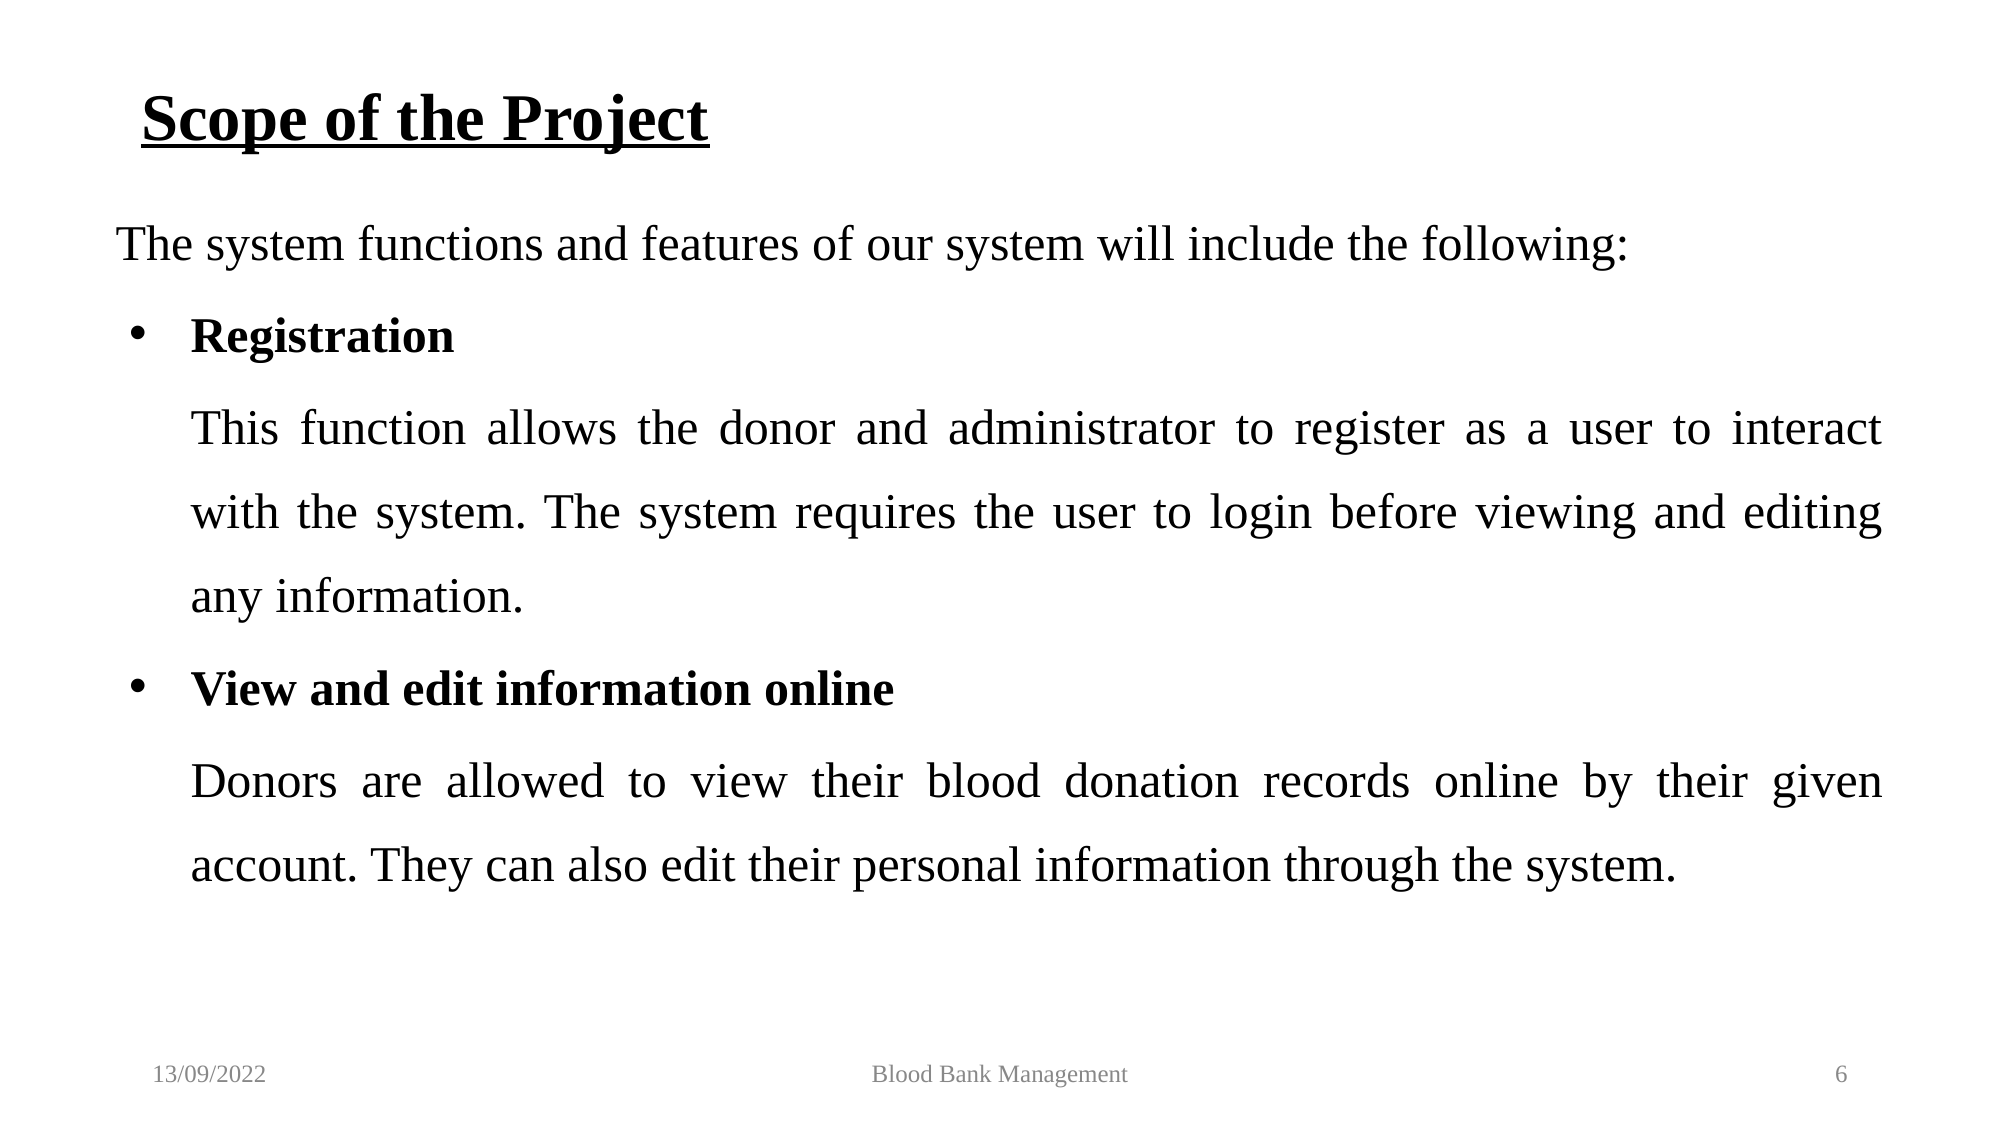

# Scope of the Project
The system functions and features of our system will include the following:
Registration
This function allows the donor and administrator to register as a user to interact with the system. The system requires the user to login before viewing and editing any information.
View and edit information online
Donors are allowed to view their blood donation records online by their given account. They can also edit their personal information through the system.

13/09/2022
Blood Bank Management
6